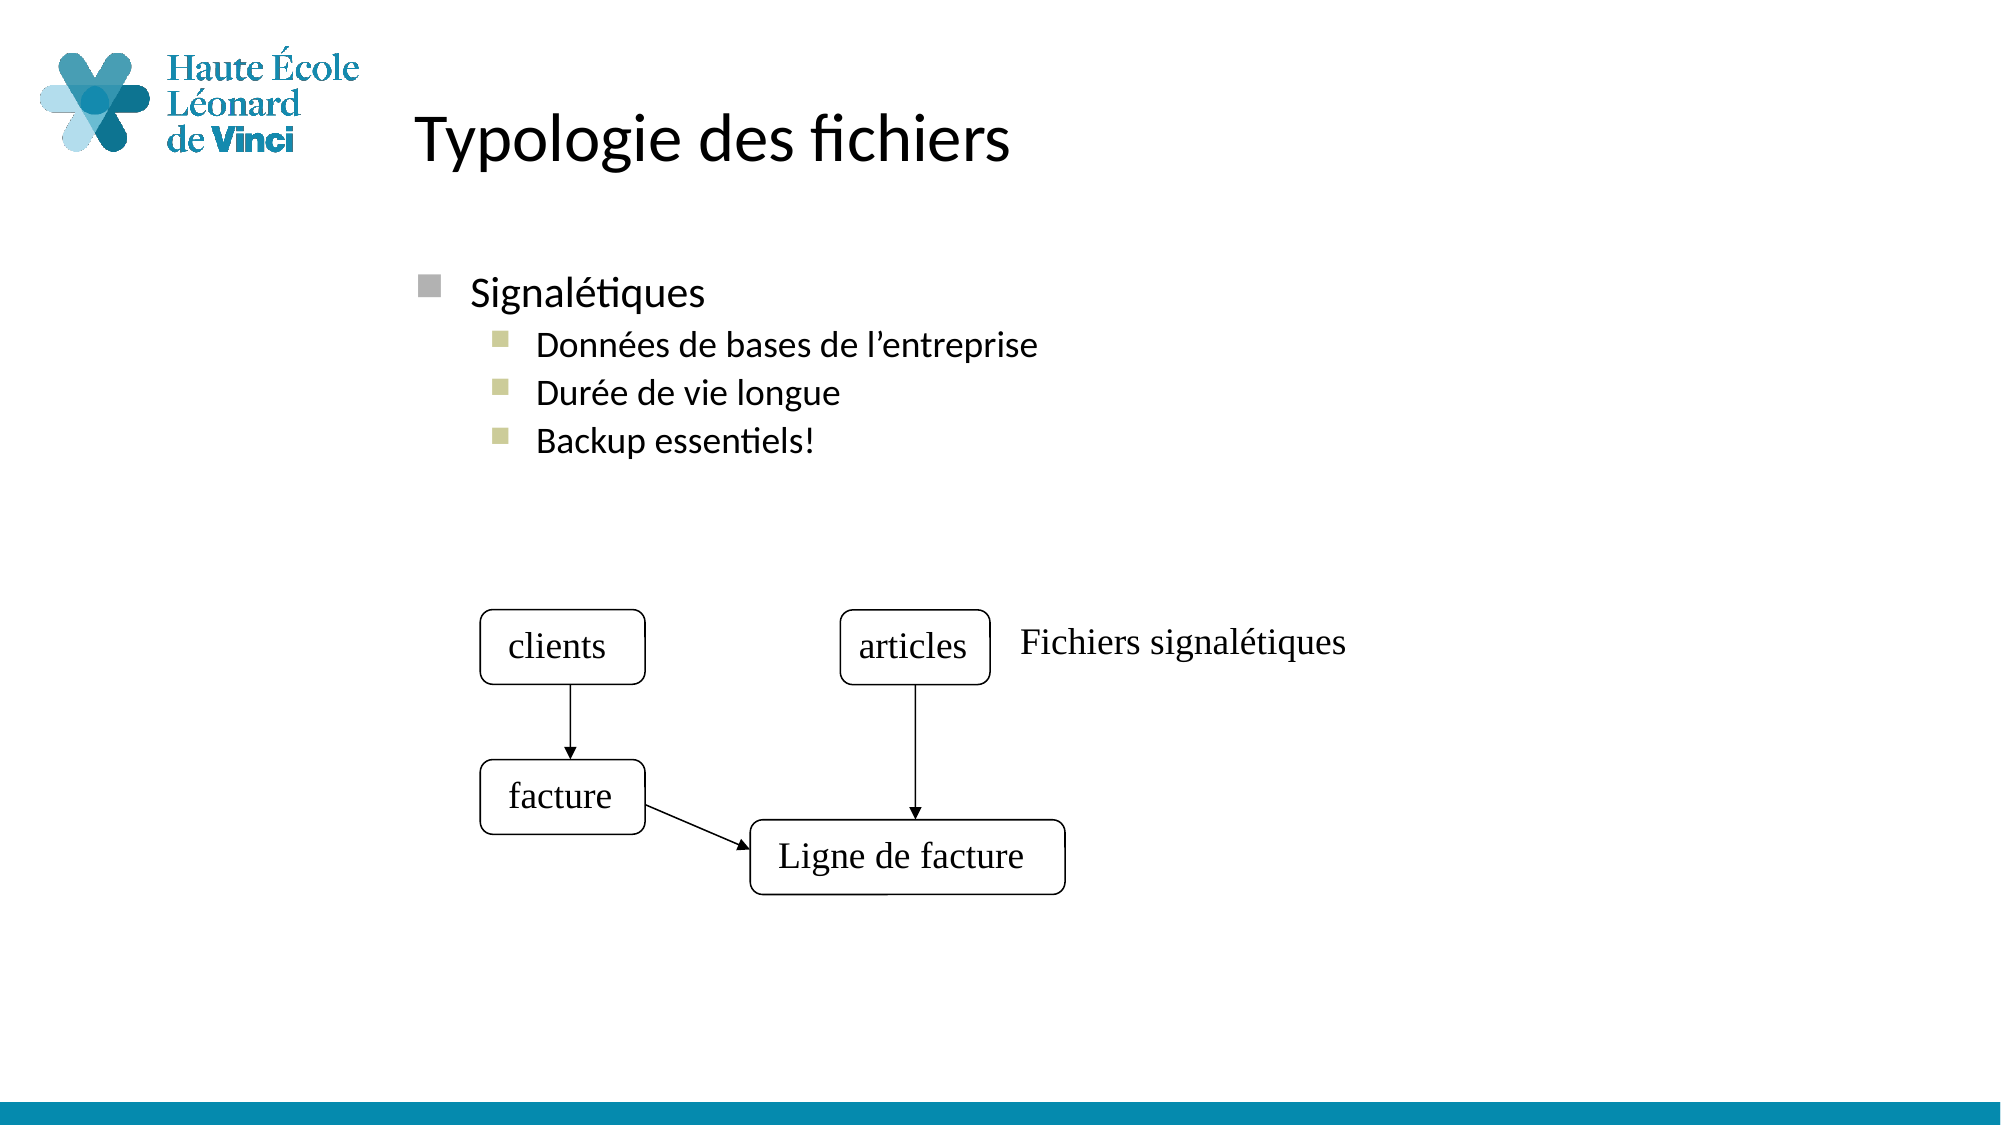

# Typologie des fichiers
Signalétiques
Données de bases de l’entreprise
Durée de vie longue
Backup essentiels!
 clients
articles
Fichiers signalétiques

 facture

 Ligne de facture